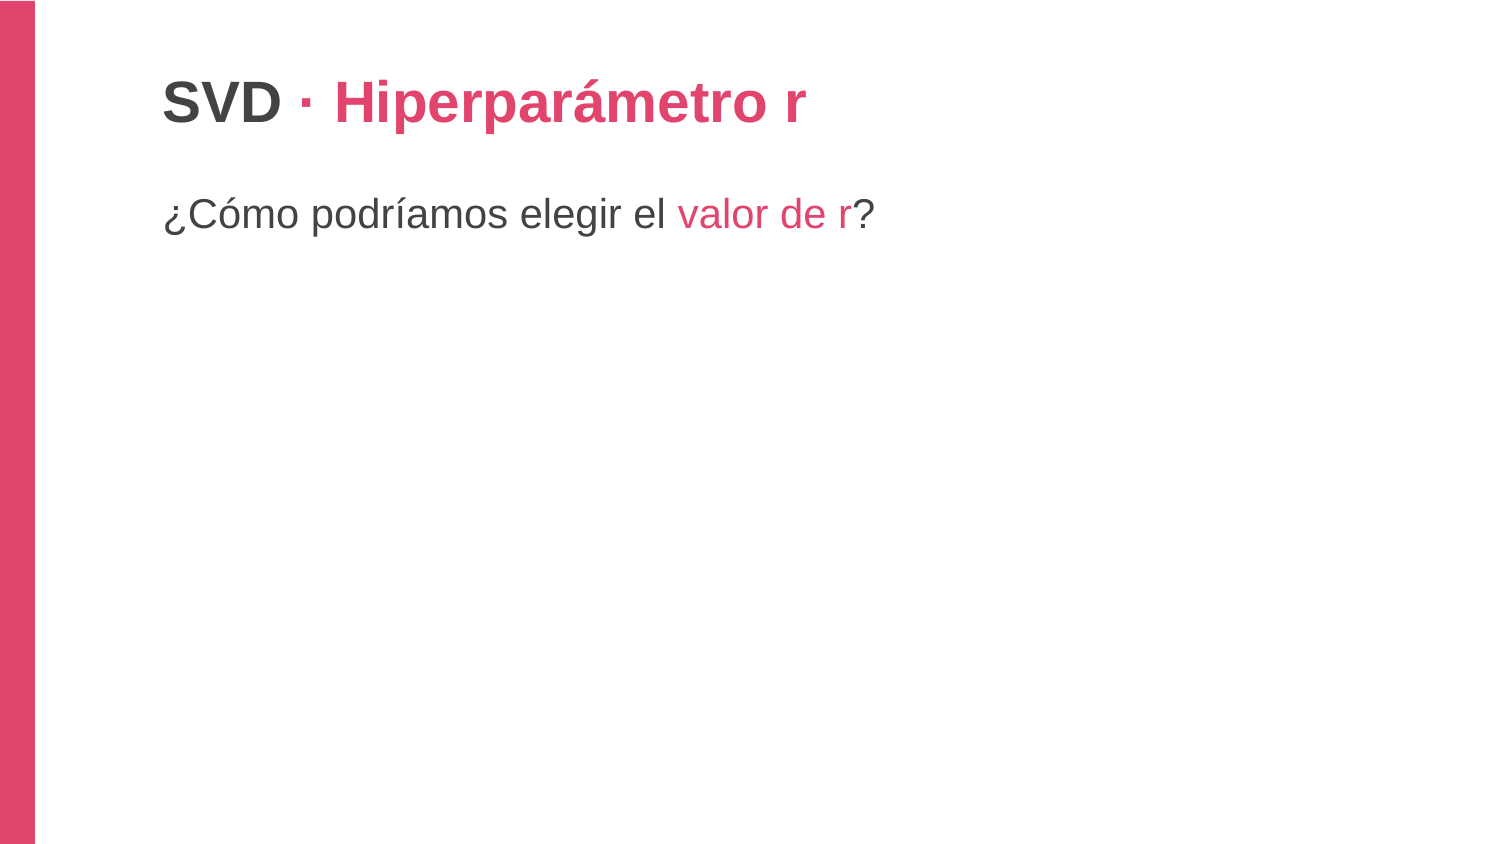

SVD · Hiperparámetro r
¿Cómo podríamos elegir el valor de r?